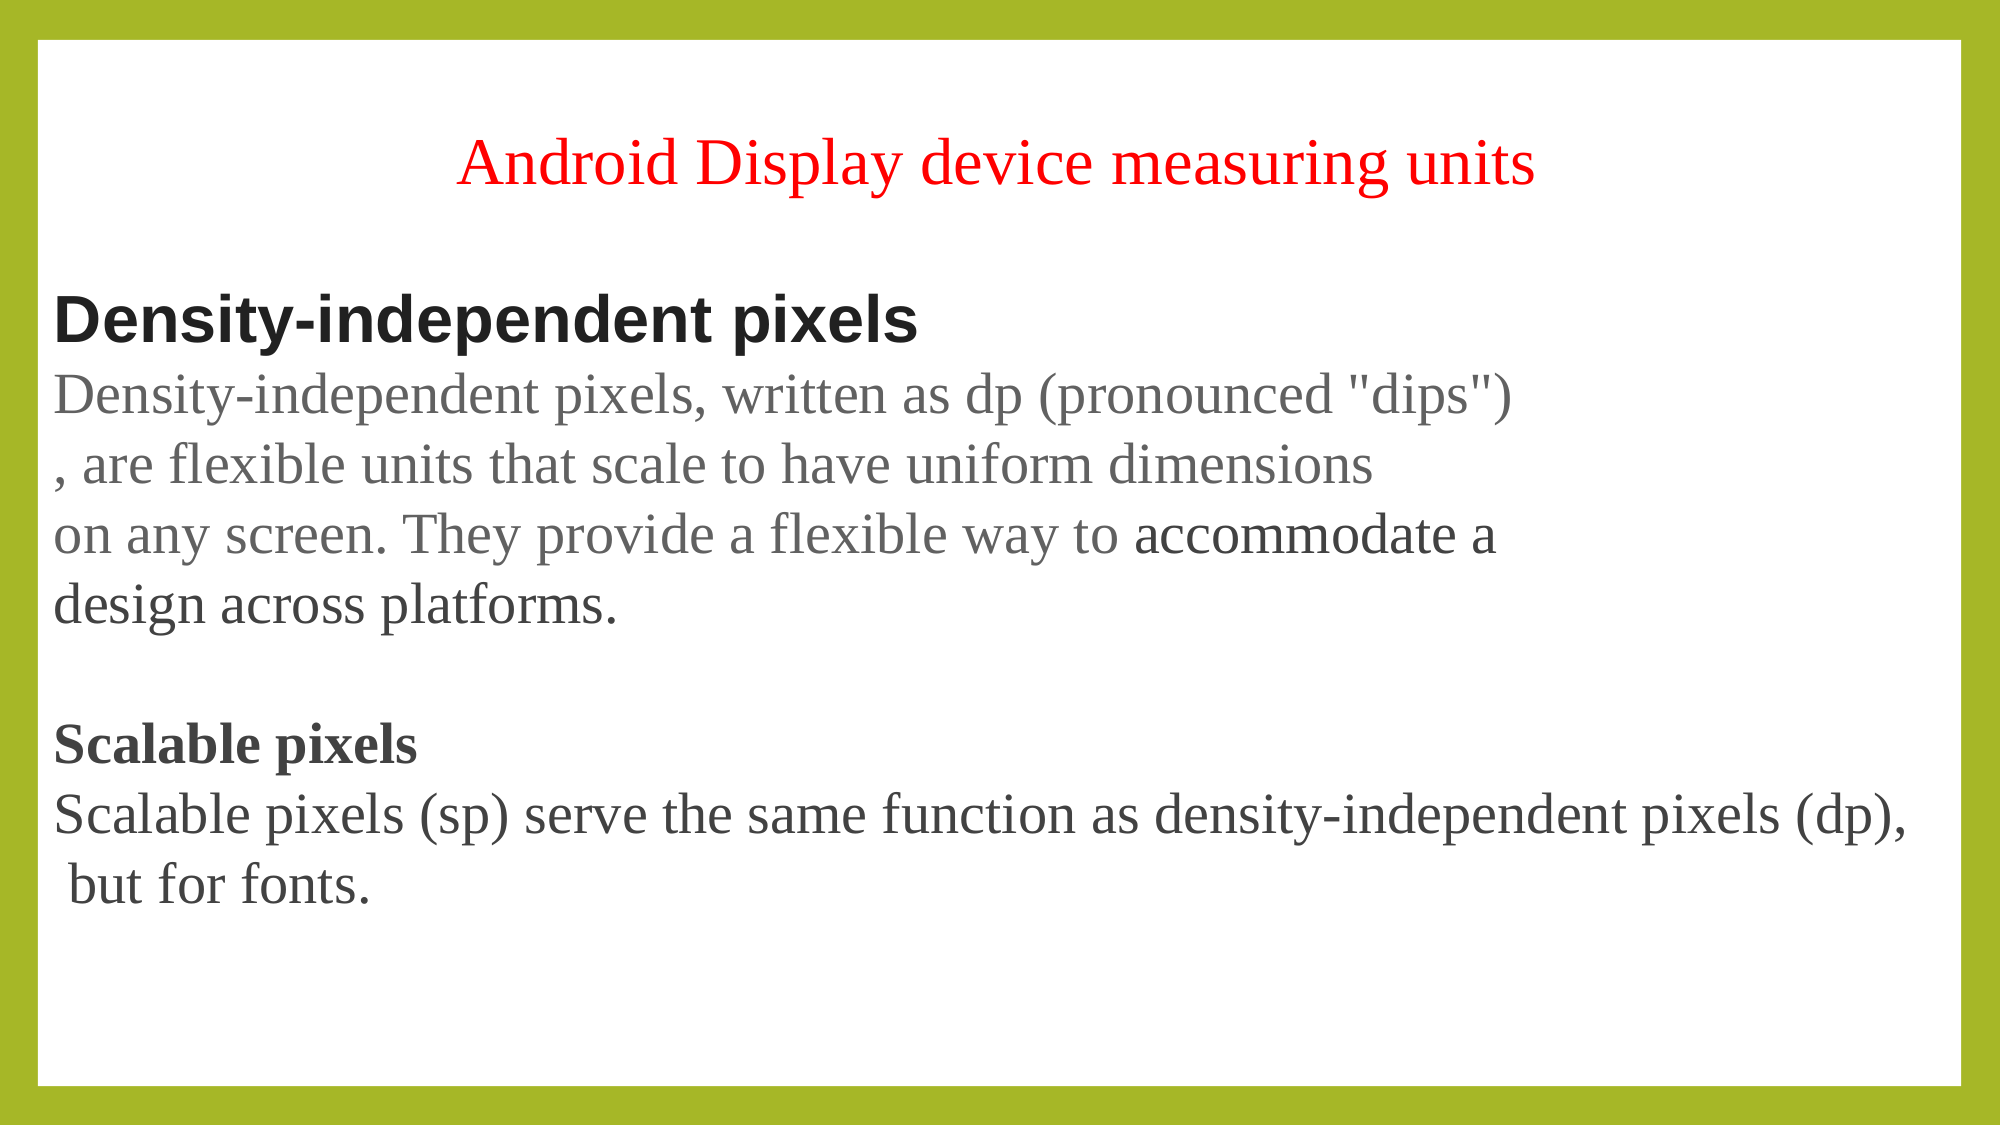

# Android Display device measuring units
Density-independent pixels
Density-independent pixels, written as dp (pronounced "dips")
, are flexible units that scale to have uniform dimensions
on any screen. They provide a flexible way to accommodate a
design across platforms.

Scalable pixels
Scalable pixels (sp) serve the same function as density-independent pixels (dp),
 but for fonts.